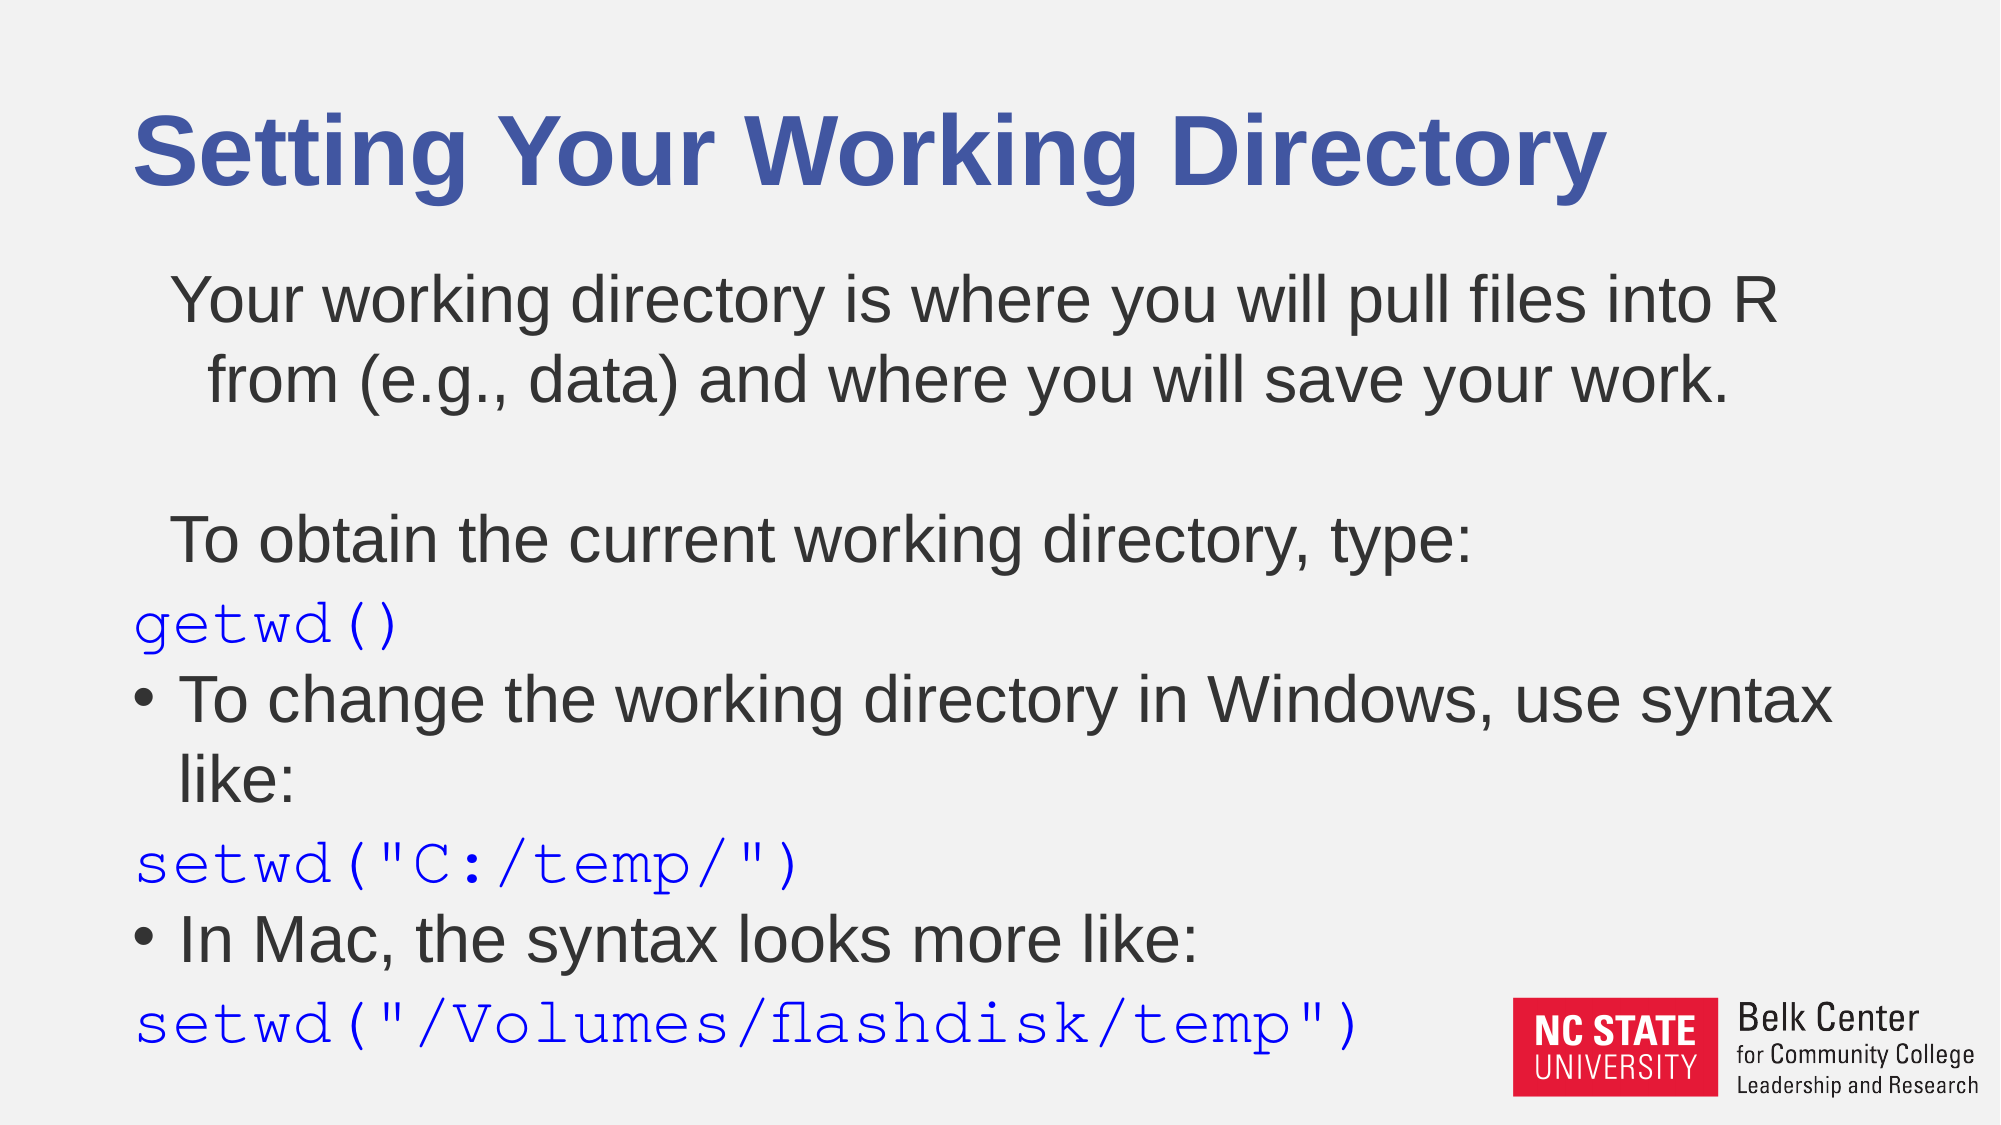

# Setting Your Working Directory
Your working directory is where you will pull files into R from (e.g., data) and where you will save your work.

To obtain the current working directory, type:
getwd()
To change the working directory in Windows, use syntax like:
setwd("C:/temp/")
In Mac, the syntax looks more like:
setwd("/Volumes/flashdisk/temp")